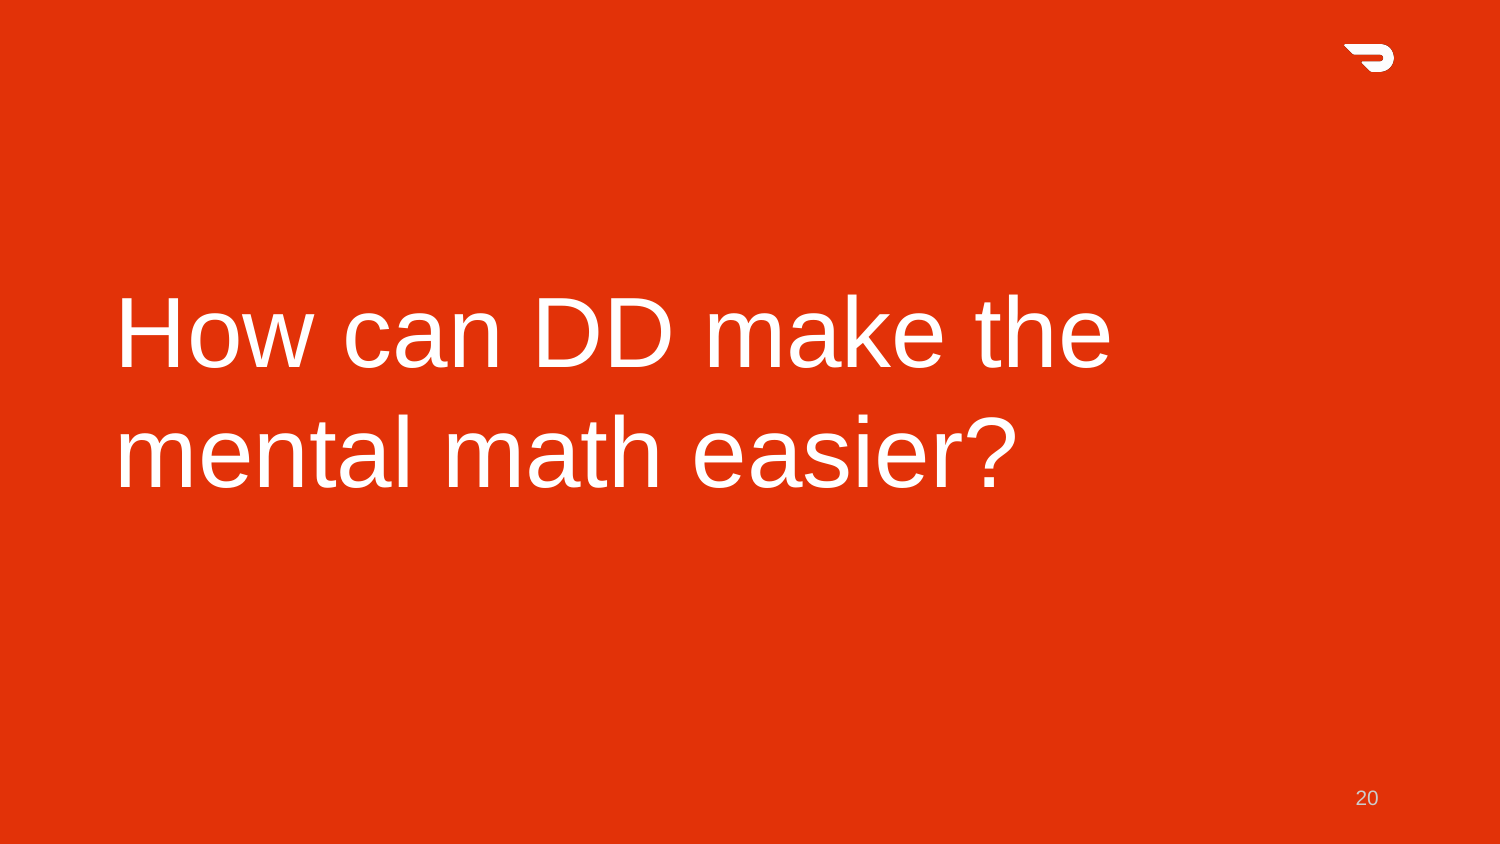

How can DD make the mental math easier?
20